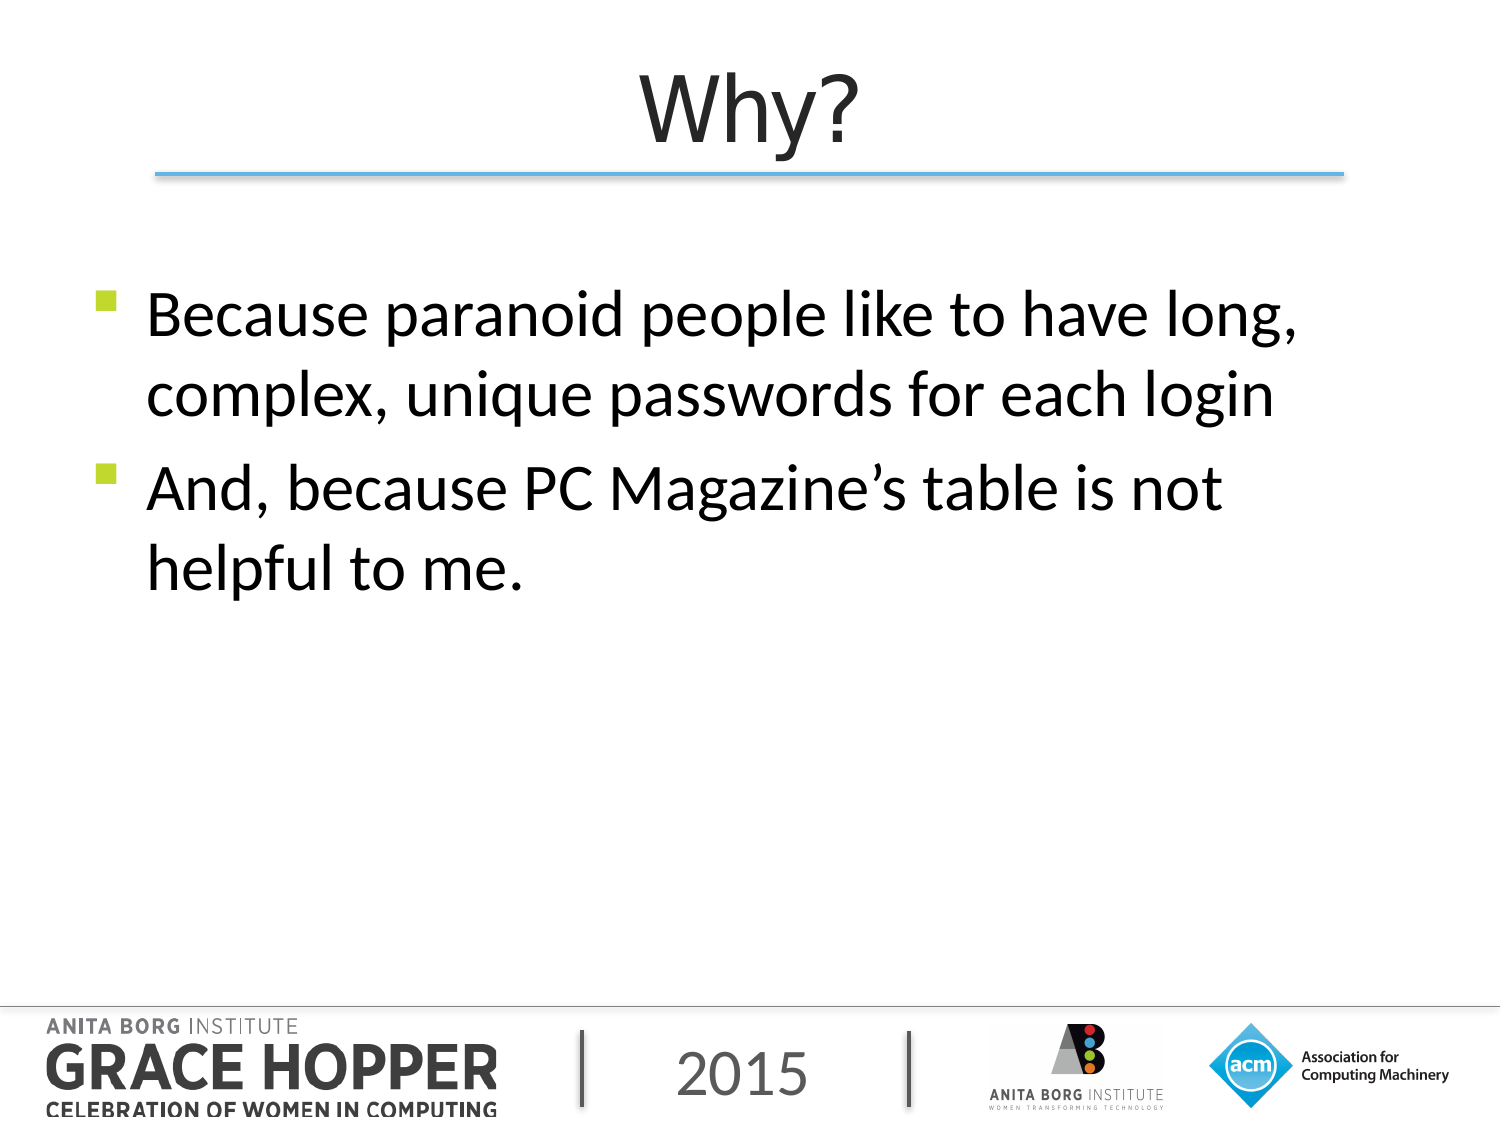

# Why?
Because paranoid people like to have long, complex, unique passwords for each login
And, because PC Magazine’s table is not helpful to me.